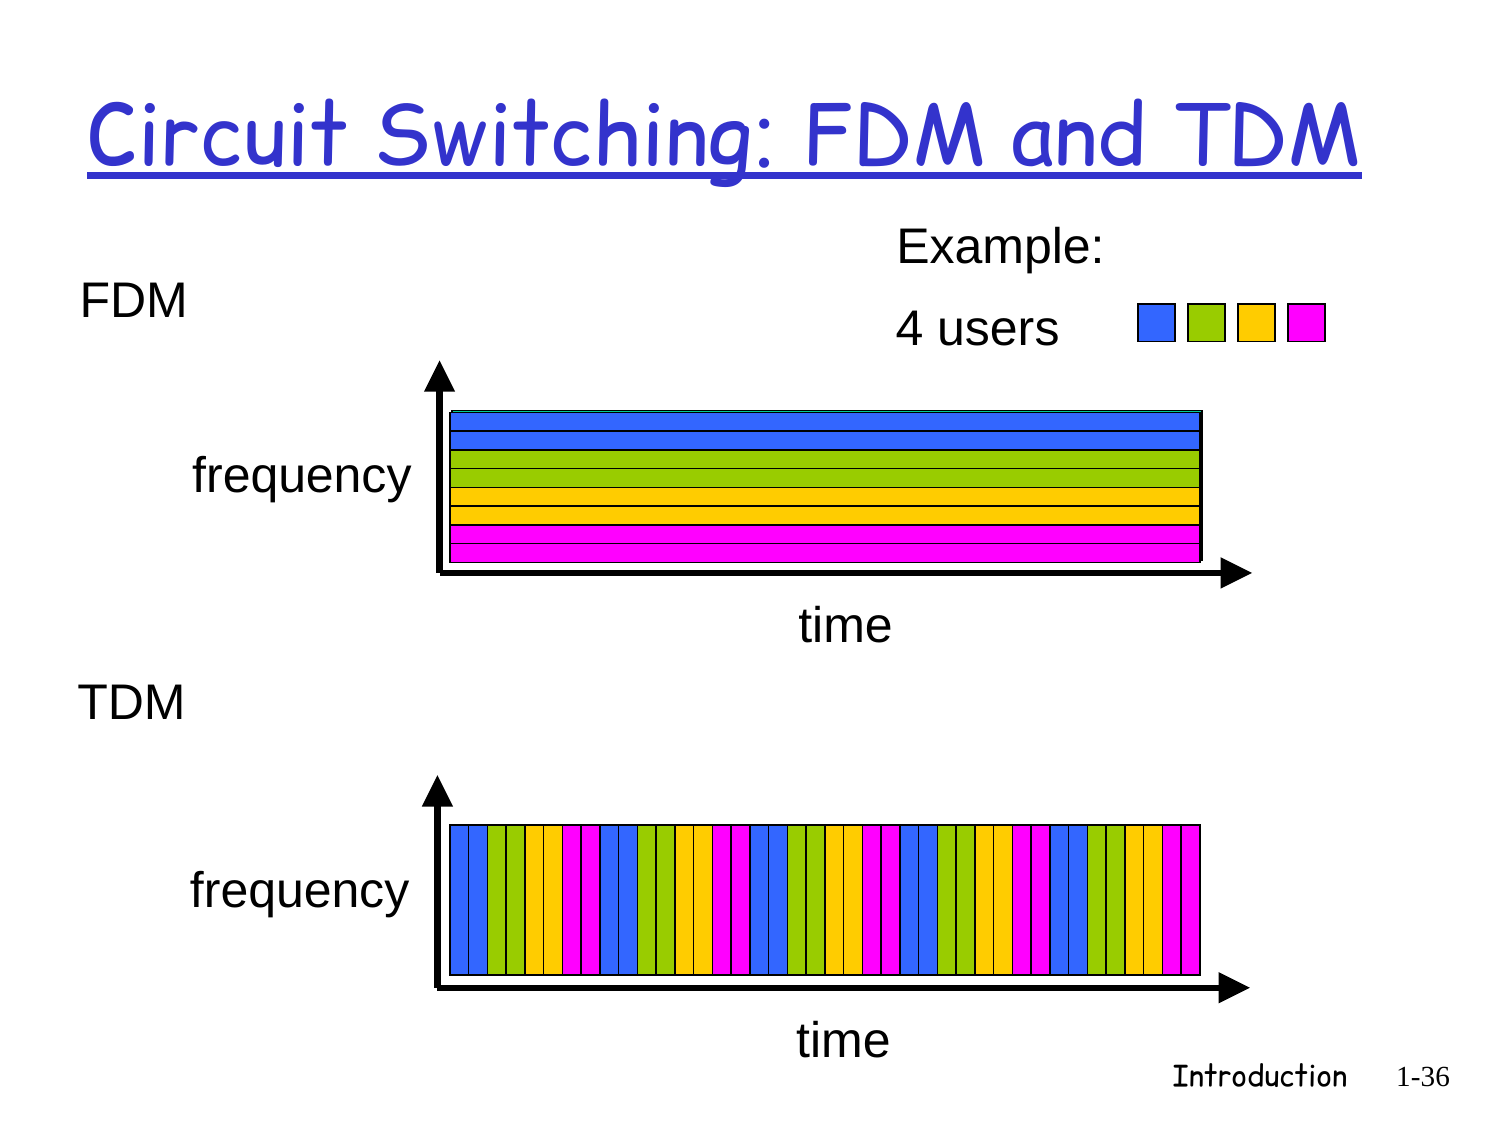

# Circuit Switching: FDM and TDM
Example:
4 users

FDM

frequency
time

TDM

frequency
time

 Introduction
1-36